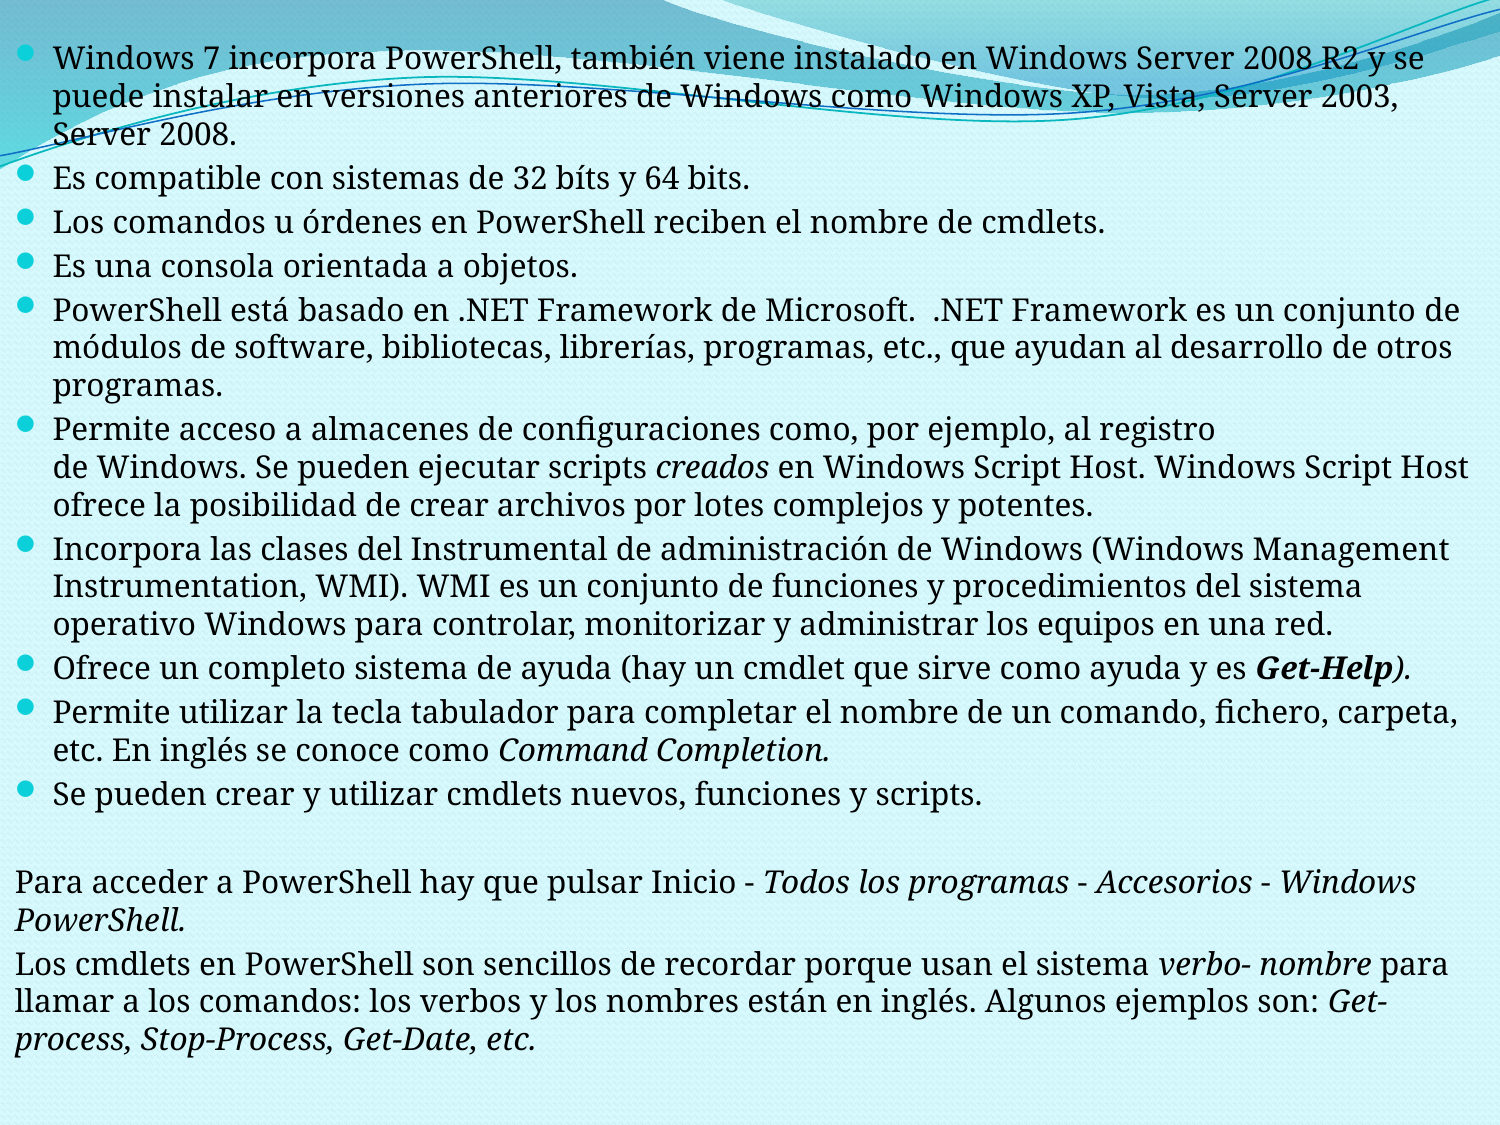

Windows 7 incorpora PowerShell, también viene instalado en Windows Server 2008 R2 y se puede instalar en versiones anteriores de Windows como Windows XP, Vista, Server 2003, Server 2008.
Es compatible con sistemas de 32 bíts y 64 bits.
Los comandos u órdenes en PowerShell reciben el nombre de cmdlets.
Es una consola orientada a objetos.
PowerShell está basado en .NET Framework de Microsoft.  .NET Framework es un conjunto de módulos de software, bibliotecas, librerías, programas, etc., que ayudan al desarrollo de otros programas.
Permite acceso a almacenes de configuraciones como, por ejemplo, al registro
de Windows. Se pueden ejecutar scripts creados en Windows Script Host. Windows Script Host ofrece la posibilidad de crear archivos por lotes complejos y potentes.
Incorpora las clases del Instrumental de administración de Windows (Windows Management Instrumentation, WMI). WMI es un conjunto de funciones y procedimientos del sistema operativo Windows para controlar, monitorizar y administrar los equipos en una red.
Ofrece un completo sistema de ayuda (hay un cmdlet que sirve como ayuda y es Get-Help).
Permite utilizar la tecla tabulador para completar el nombre de un comando, fichero, carpeta, etc. En inglés se conoce como Command Completion.
Se pueden crear y utilizar cmdlets nuevos, funciones y scripts.

Para acceder a PowerShell hay que pulsar Inicio - Todos los programas - Accesorios - Windows PowerShell.
Los cmdlets en PowerShell son sencillos de recordar porque usan el sistema verbo- nombre para llamar a los comandos: los verbos y los nombres están en inglés. Algunos ejemplos son: Get-process, Stop-Process, Get-Date, etc.